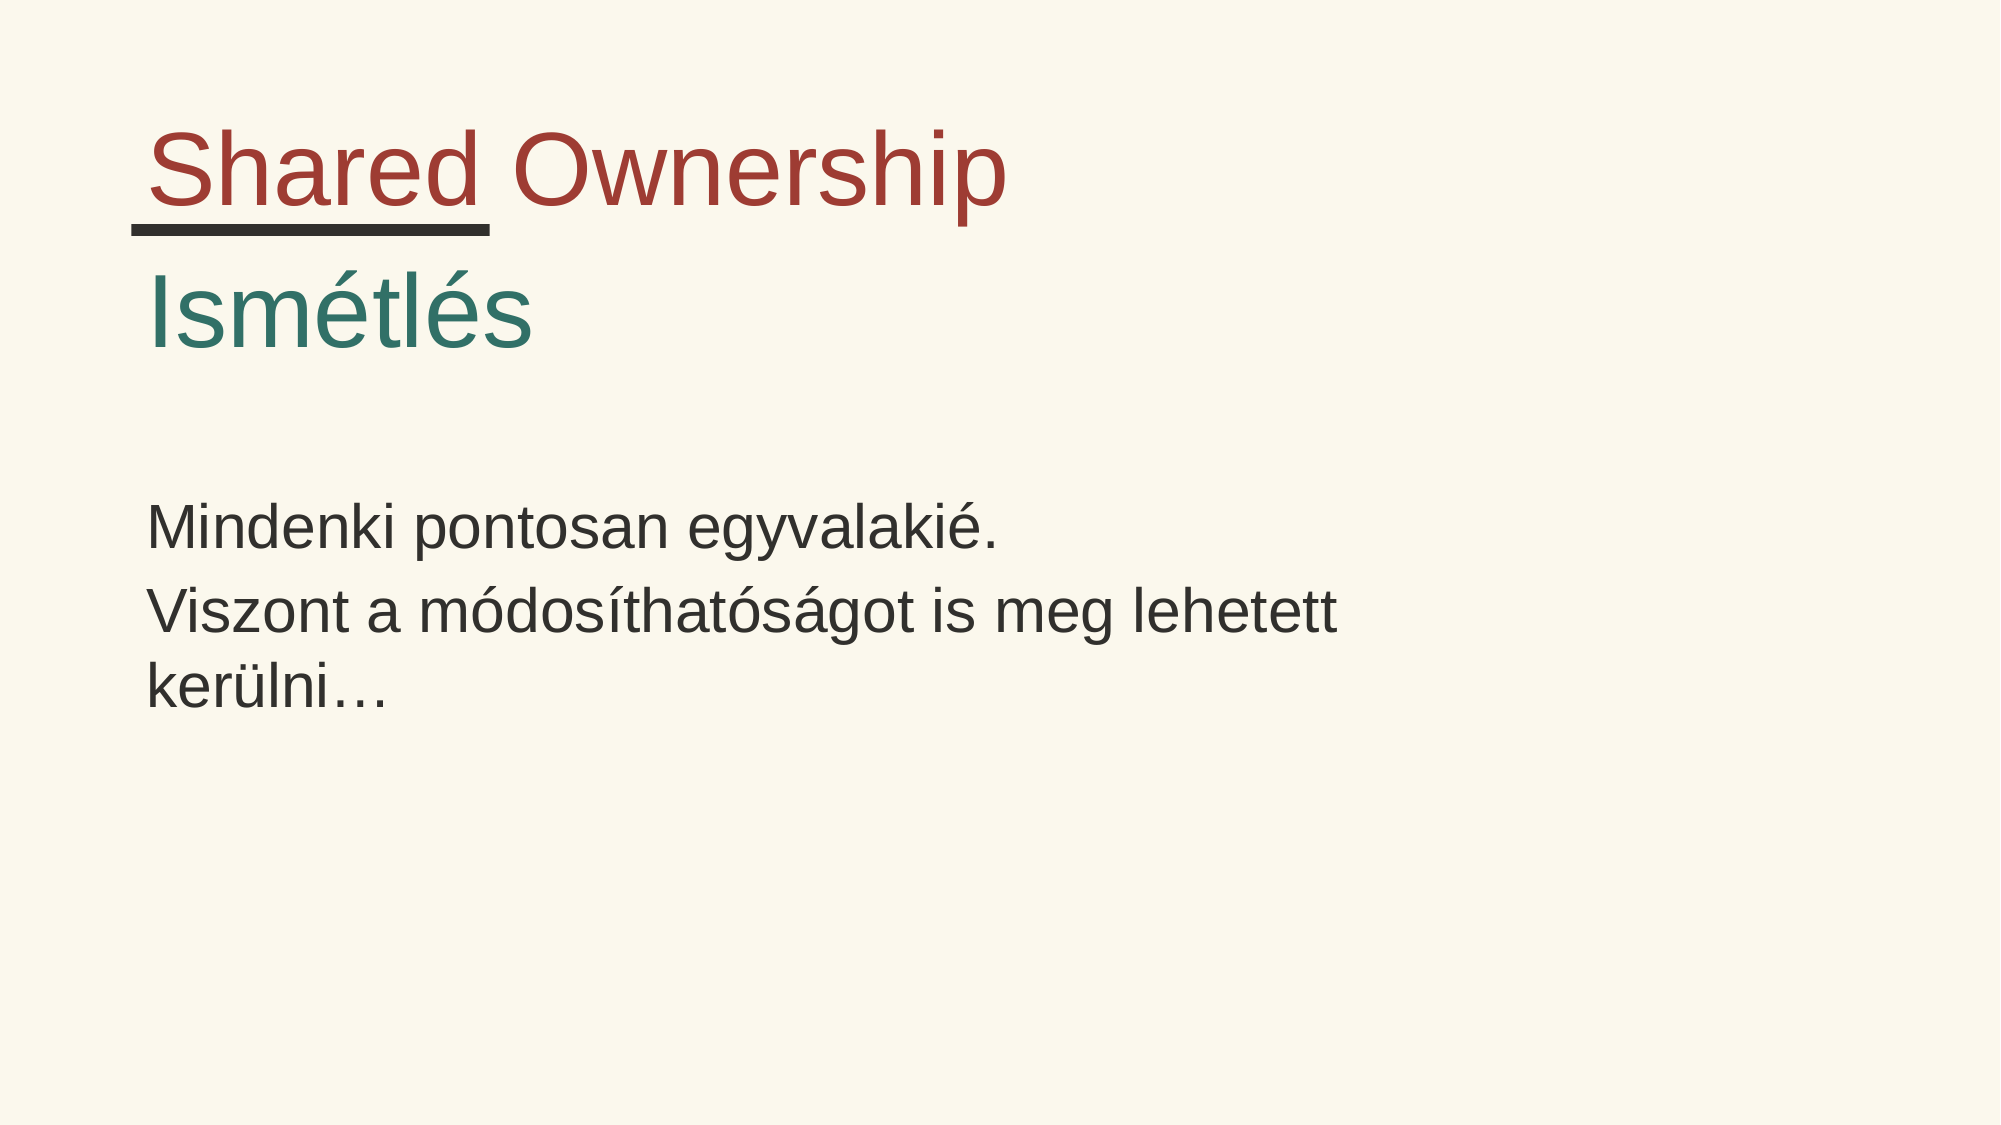

Shared Ownership

Ismétlés
Mindenki pontosan egyvalakié.
Viszont a módosíthatóságot is meg lehetett
kerülni…